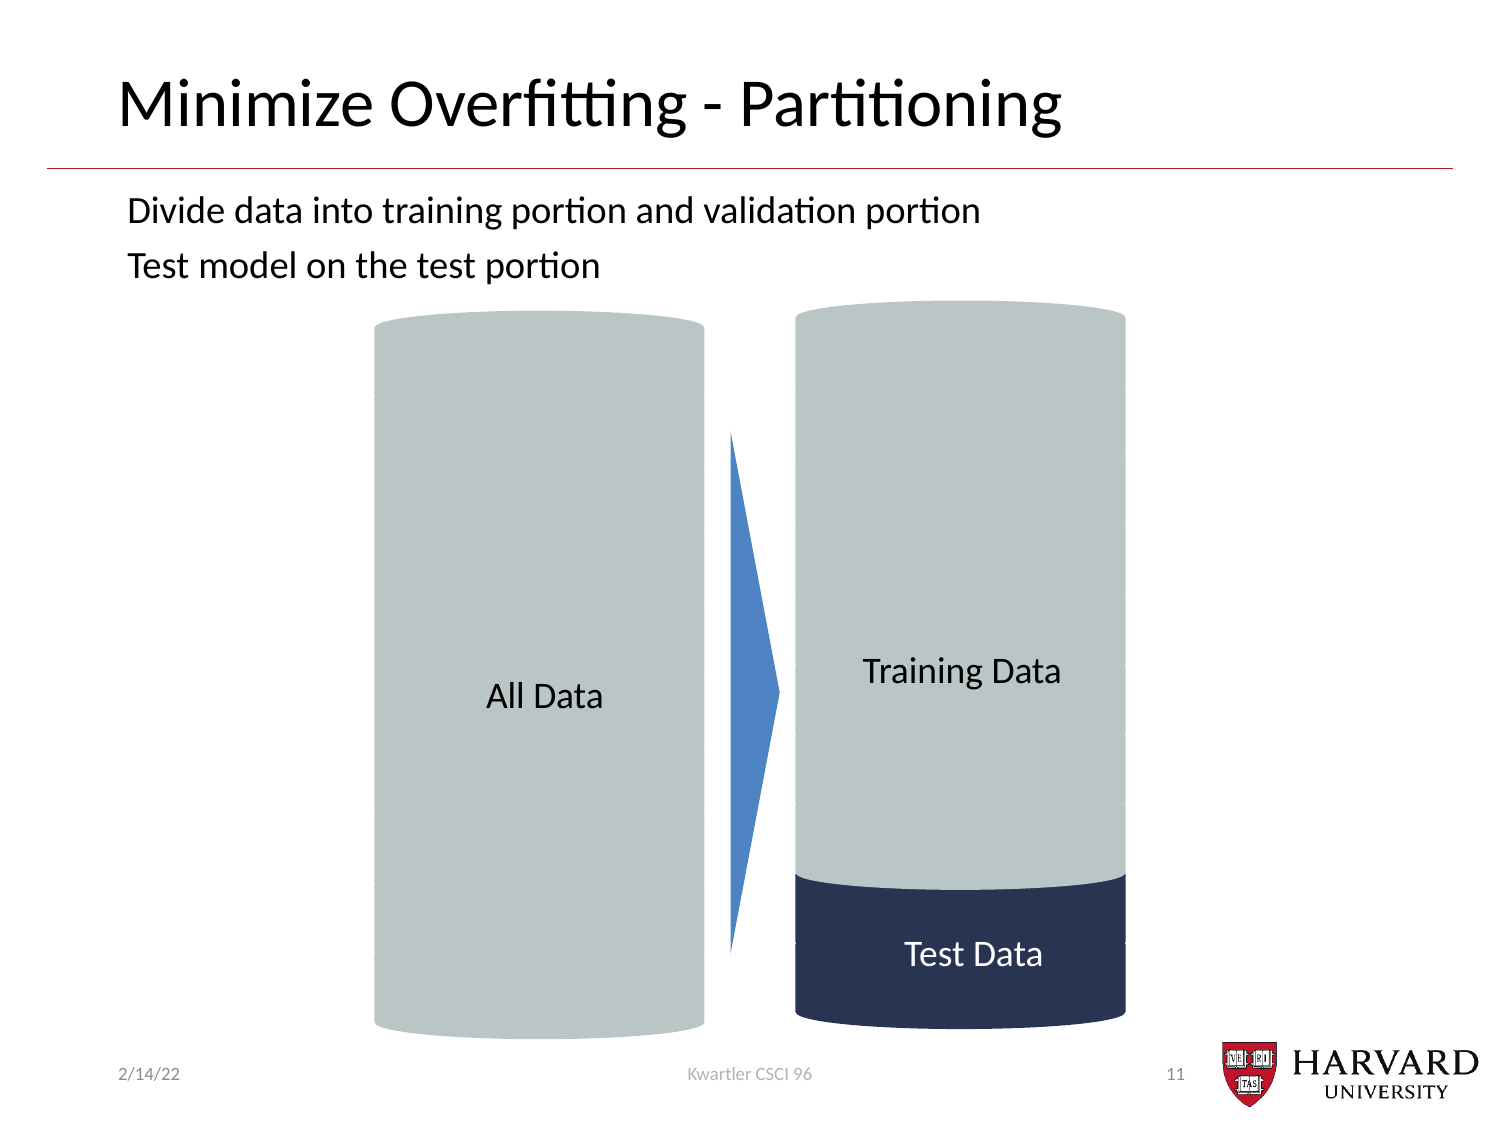

# Minimize Overfitting - Partitioning
Divide data into training portion and validation portion
Test model on the test portion

Training Data

All Data

Test Data

2/14/22
Kwartler CSCI 96
11